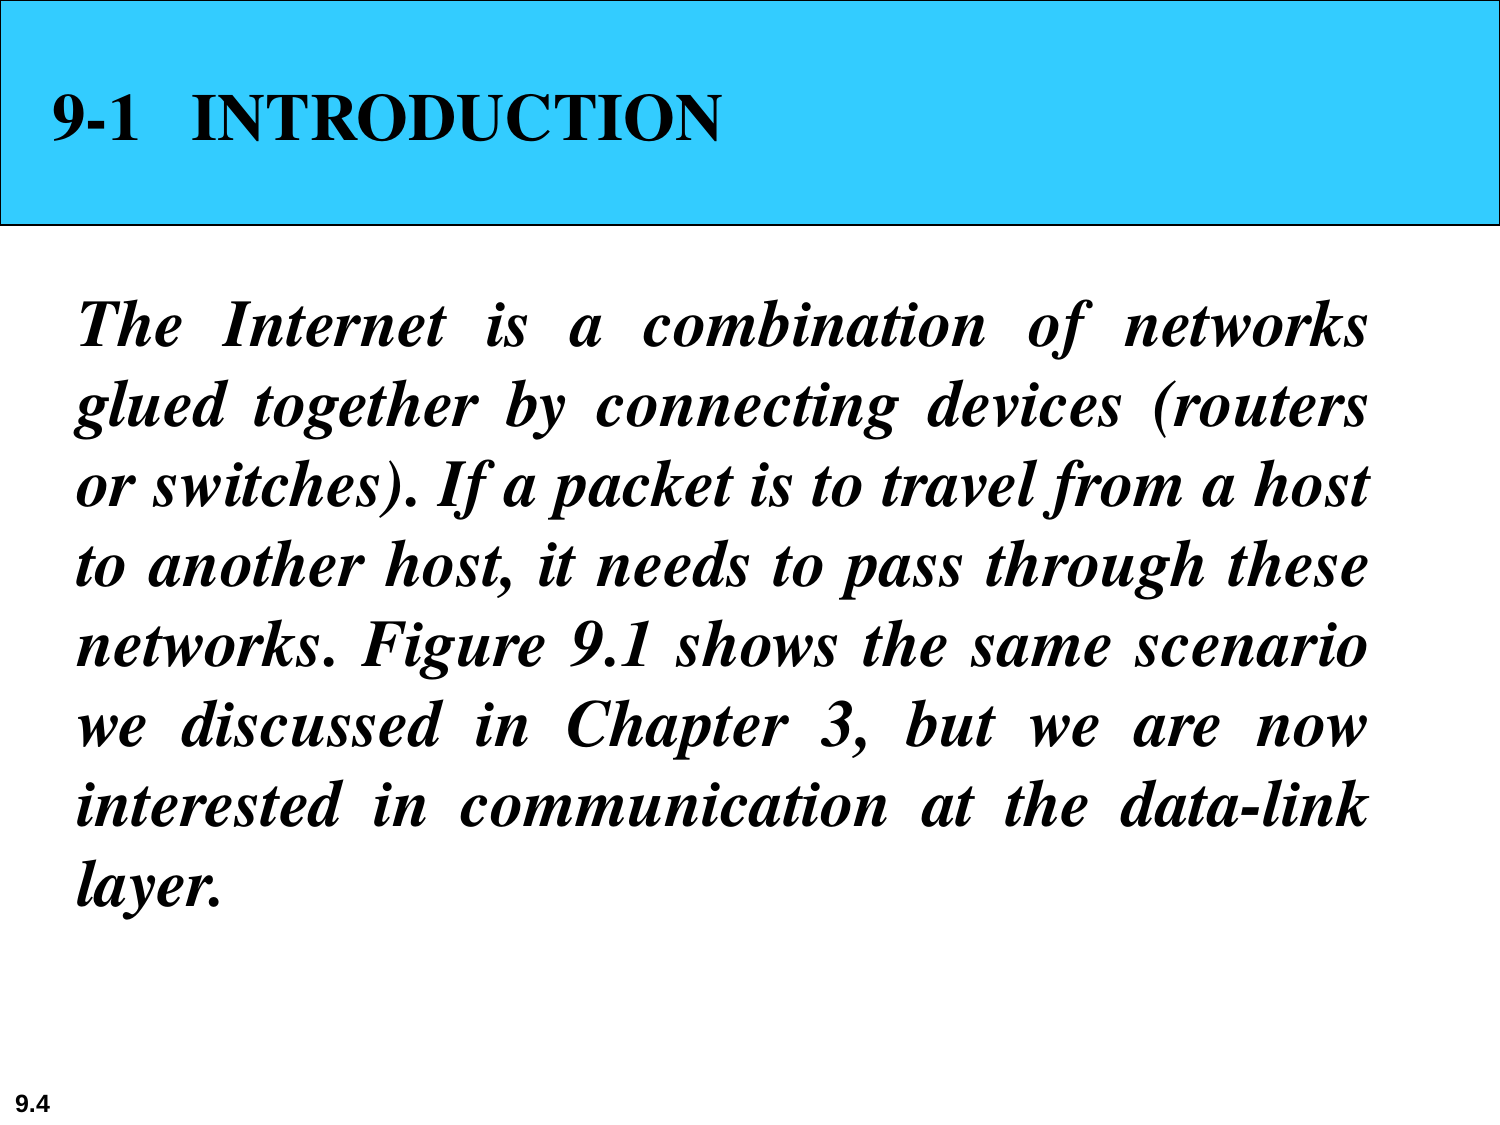

9-1   INTRODUCTION

The Internet is a combination of networks glued together by connecting devices (routers or switches). If a packet is to travel from a host to another host, it needs to pass through these networks. Figure 9.1 shows the same scenario we discussed in Chapter 3, but we are now interested in communication at the data-link layer.
9.4